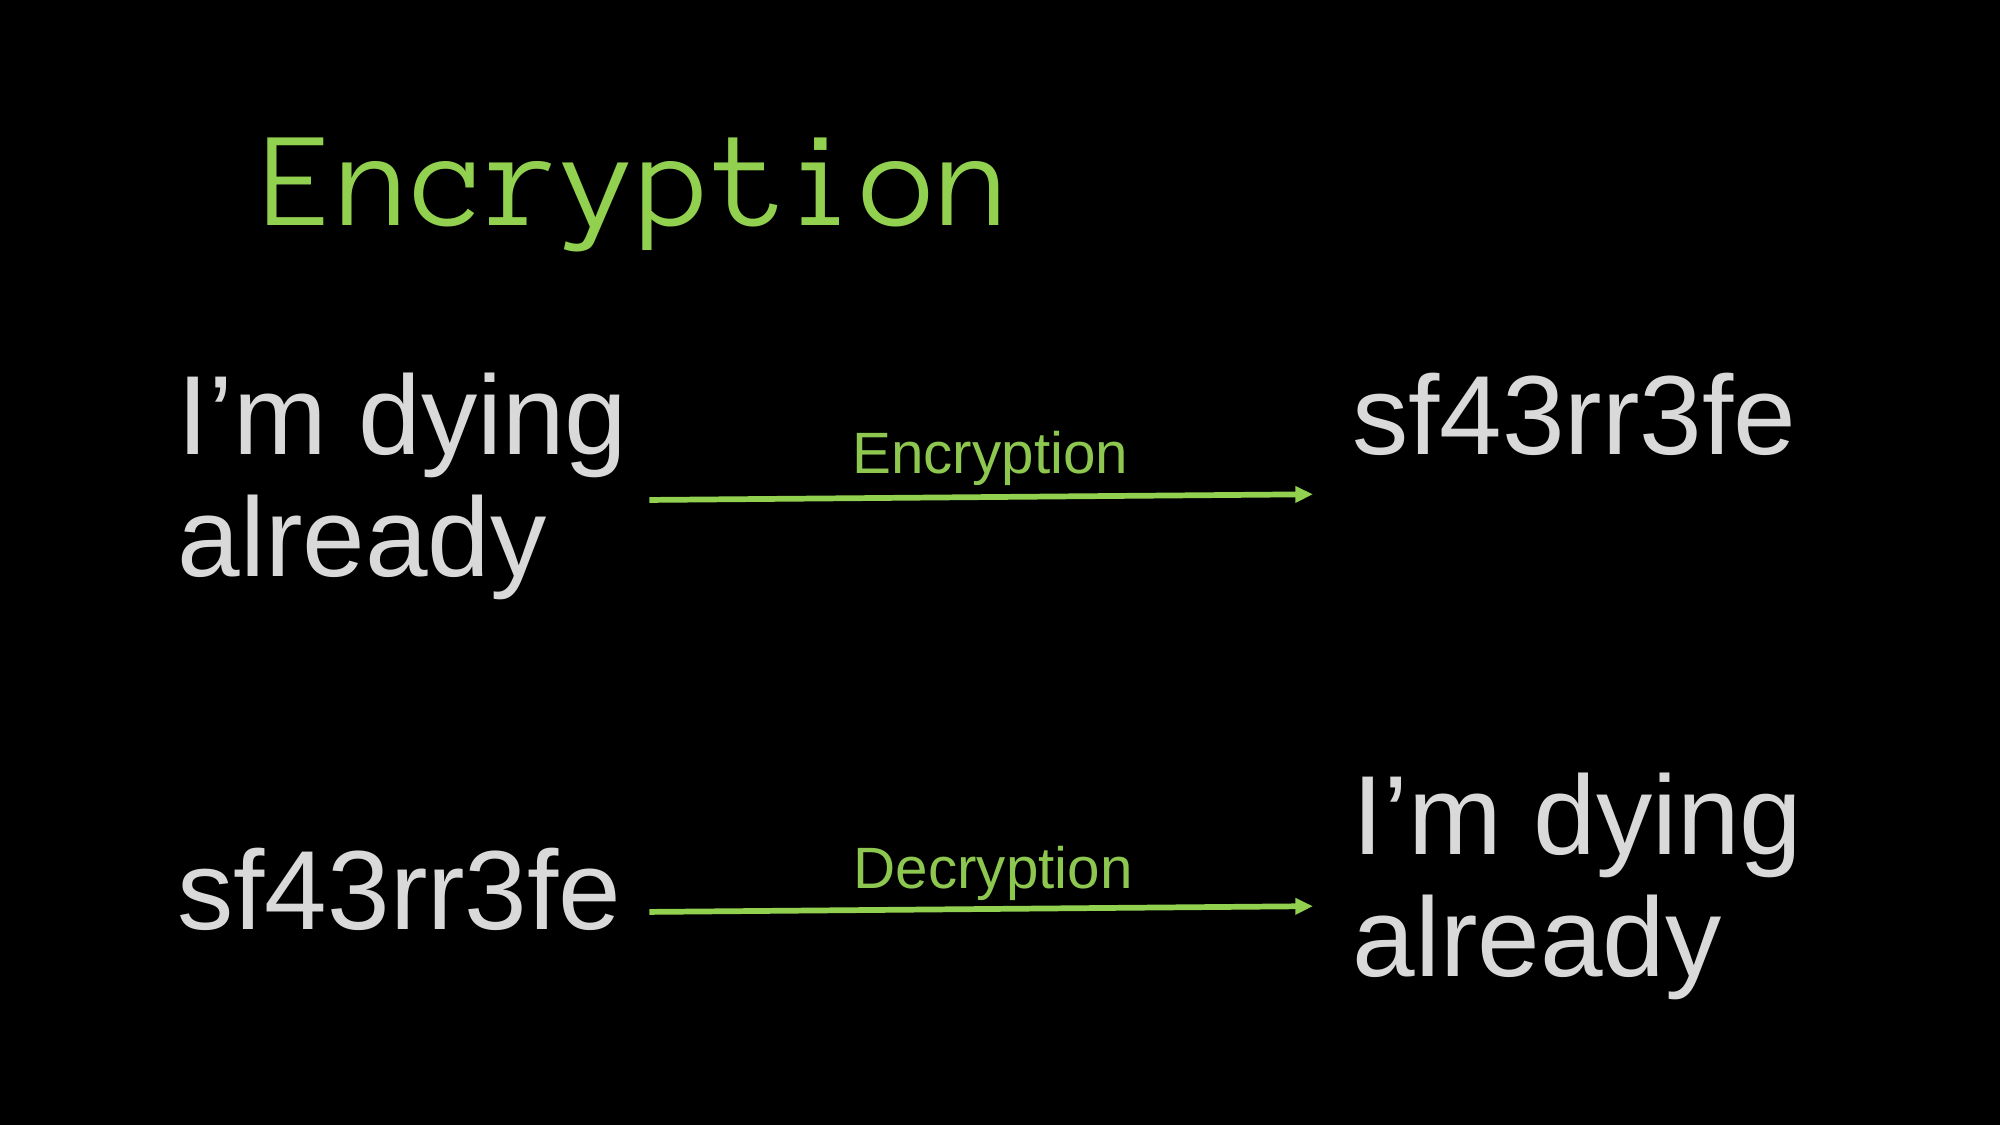

# Encryption
I’m dying already
sf43rr3fe
Encryption
I’m dying already
sf43rr3fe
Decryption